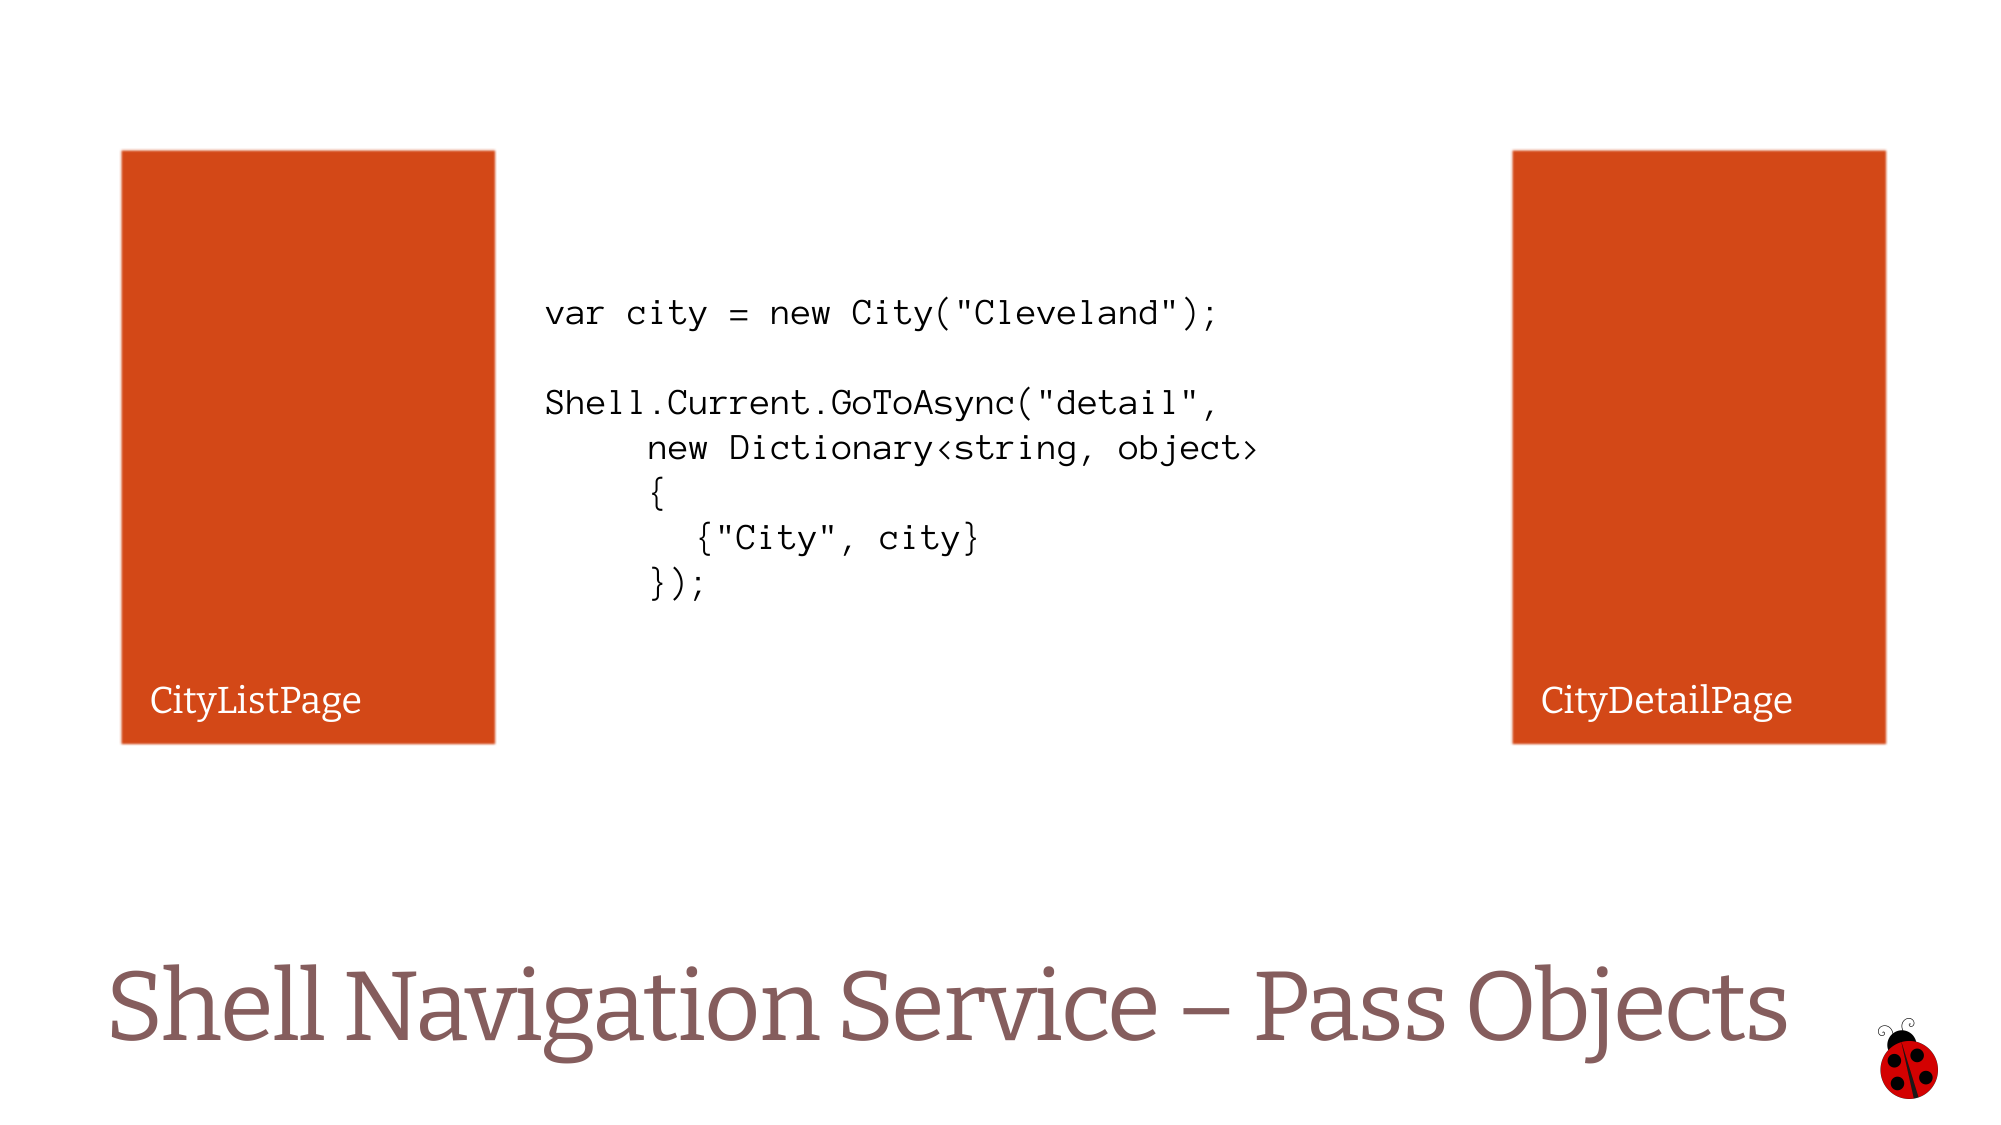

CityListPage
CityDetailPage
var city = new City("Cleveland");

Shell.Current.GoToAsync("detail",
     new Dictionary<string, object>
     {
	{"City", city}
     });
Shell Navigation Service – Pass Objects